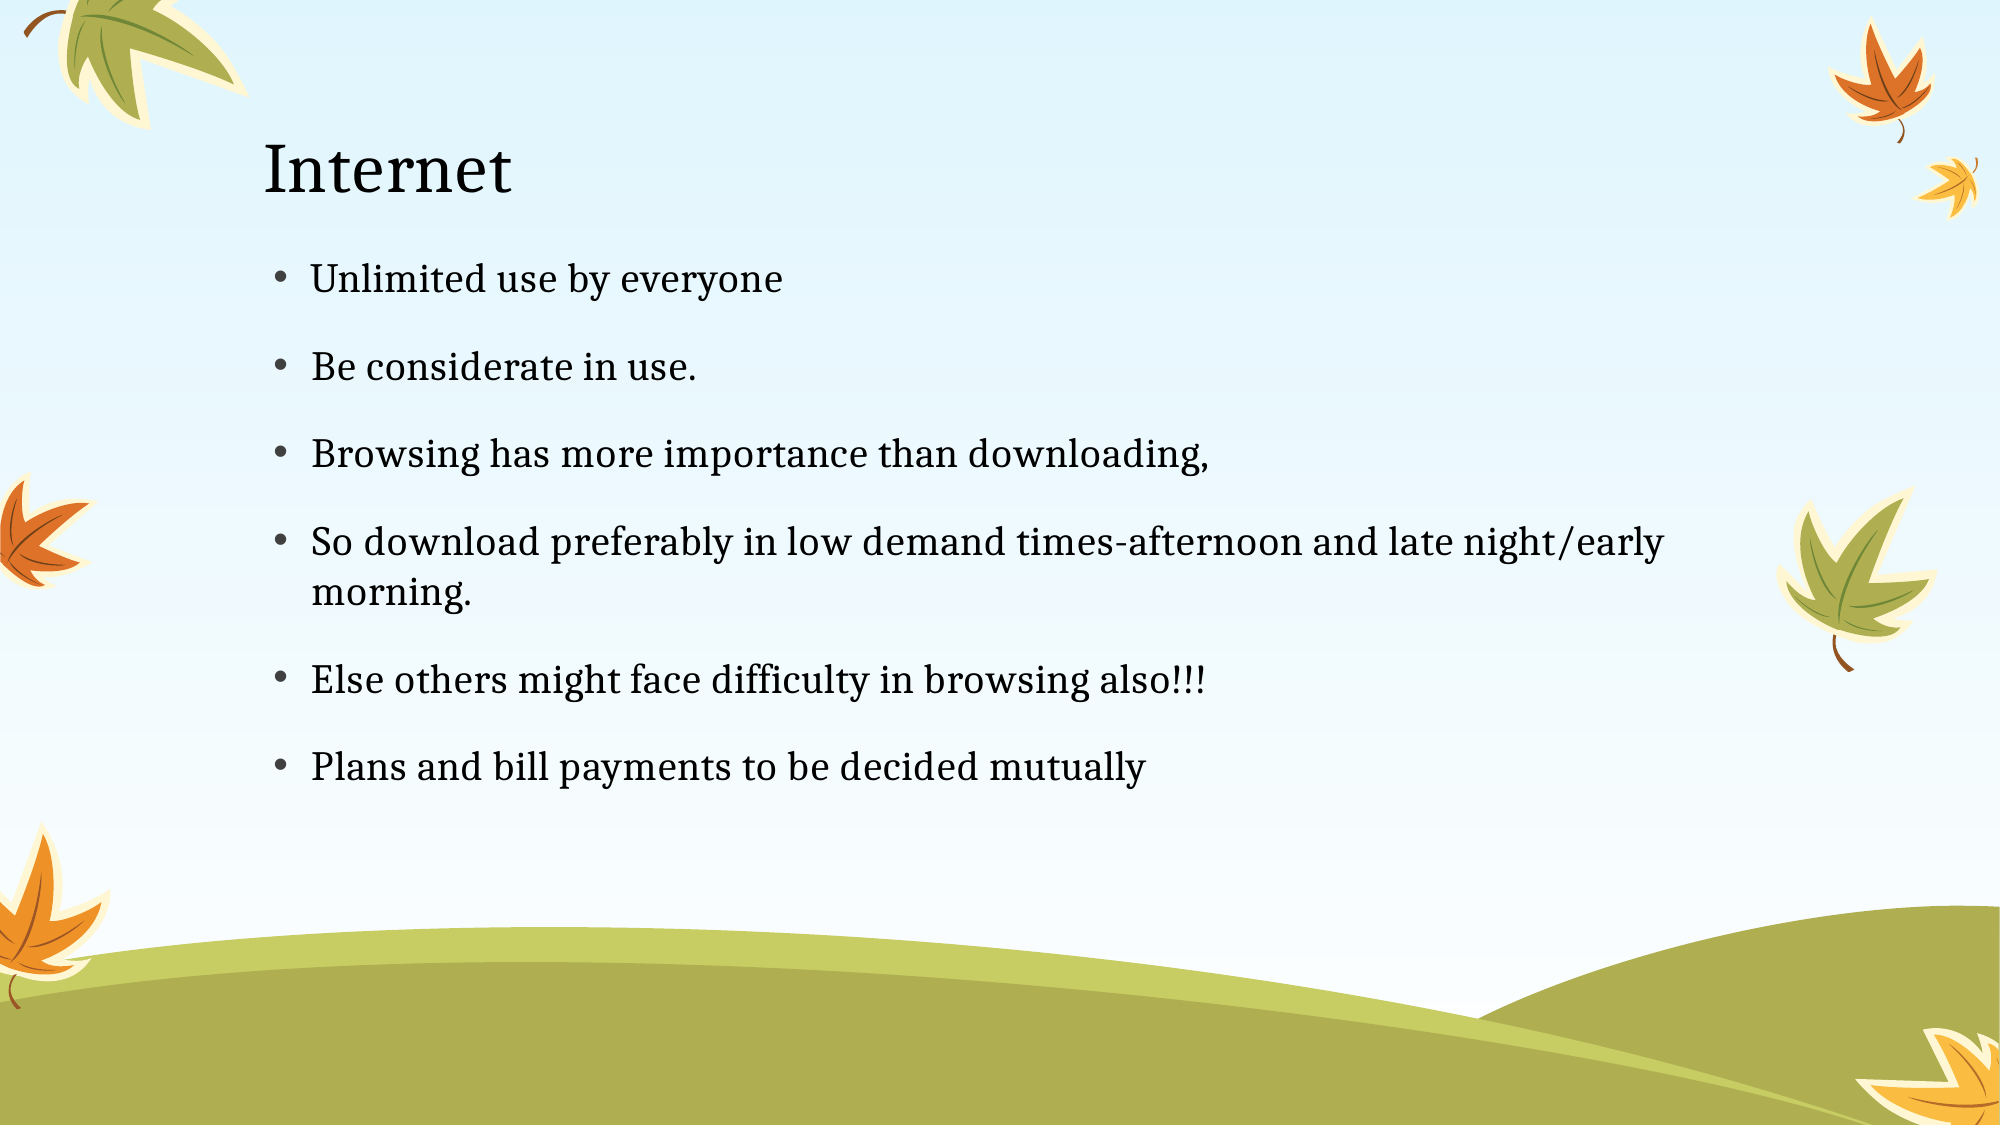

# Internet
Unlimited use by everyone
Be considerate in use.
Browsing has more importance than downloading,
So download preferably in low demand times-afternoon and late night/early morning.
Else others might face difficulty in browsing also!!!
Plans and bill payments to be decided mutually